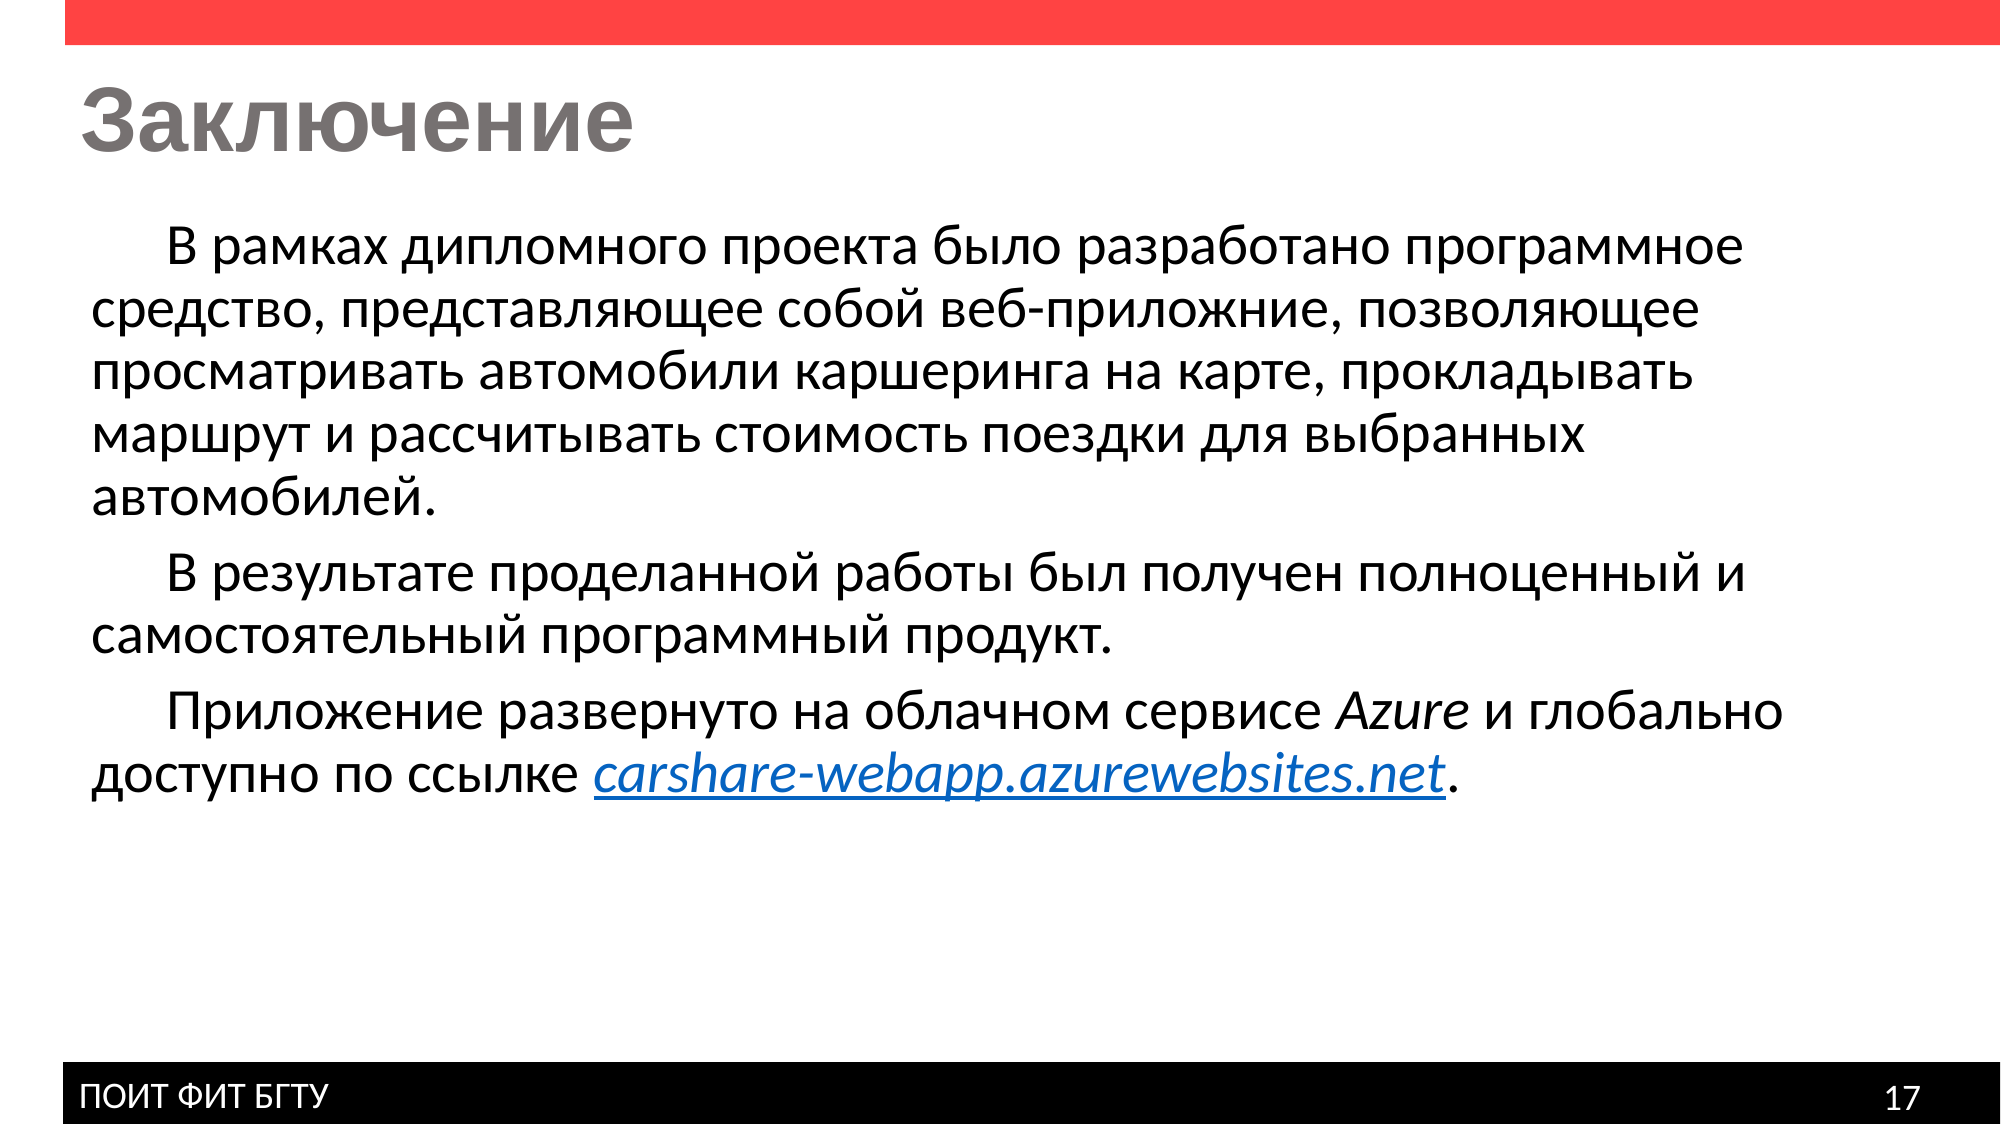

Заключение
В рамках дипломного проекта было разработано программное средство, представляющее собой веб-приложние, позволяющее просматривать автомобили каршеринга на карте, прокладывать маршрут и рассчитывать стоимость поездки для выбранных автомобилей.
В результате проделанной работы был получен полноценный и самостоятельный программный продукт.
Приложение развернуто на облачном сервисе Azure и глобально доступно по ссылке carshare-webapp.azurewebsites.net.